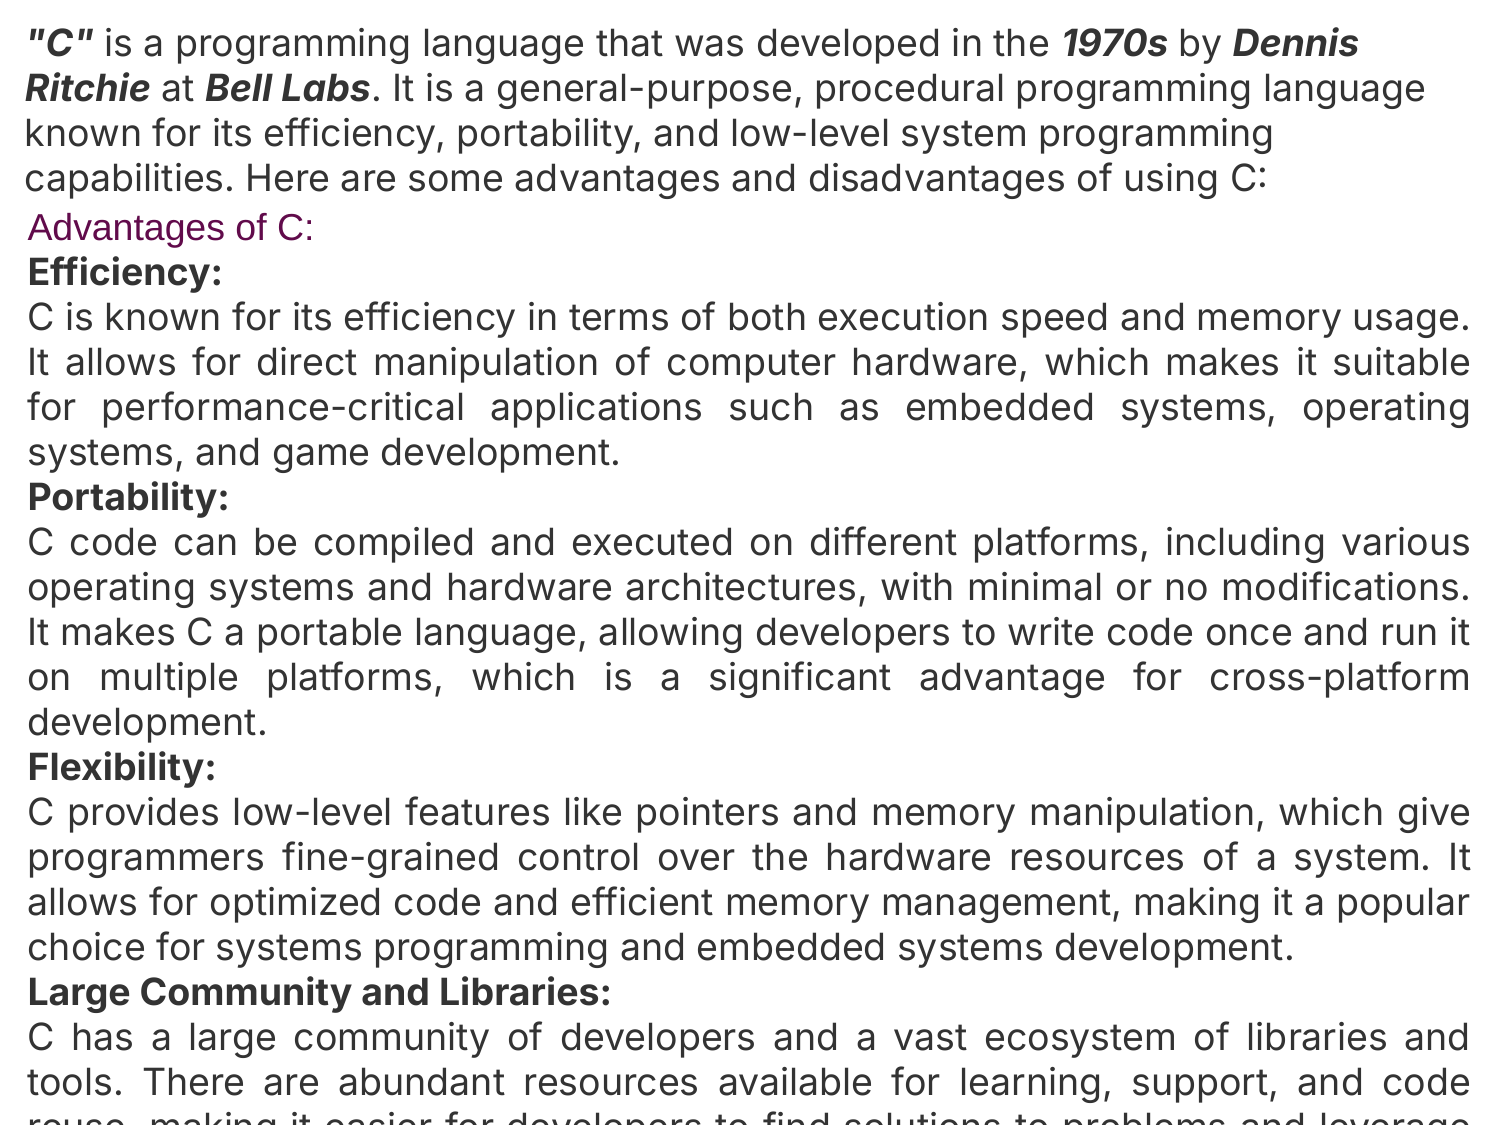

"C" is a programming language that was developed in the 1970s by Dennis Ritchie at Bell Labs. It is a general-purpose, procedural programming language known for its efficiency, portability, and low-level system programming capabilities. Here are some advantages and disadvantages of using C:
Advantages of C:
Efficiency:
C is known for its efficiency in terms of both execution speed and memory usage. It allows for direct manipulation of computer hardware, which makes it suitable for performance-critical applications such as embedded systems, operating systems, and game development.
Portability:
C code can be compiled and executed on different platforms, including various operating systems and hardware architectures, with minimal or no modifications. It makes C a portable language, allowing developers to write code once and run it on multiple platforms, which is a significant advantage for cross-platform development.
Flexibility:
C provides low-level features like pointers and memory manipulation, which give programmers fine-grained control over the hardware resources of a system. It allows for optimized code and efficient memory management, making it a popular choice for systems programming and embedded systems development.
Large Community and Libraries:
C has a large community of developers and a vast ecosystem of libraries and tools. There are abundant resources available for learning, support, and code reuse, making it easier for developers to find solutions to problems and leverage existing code to accelerate development.